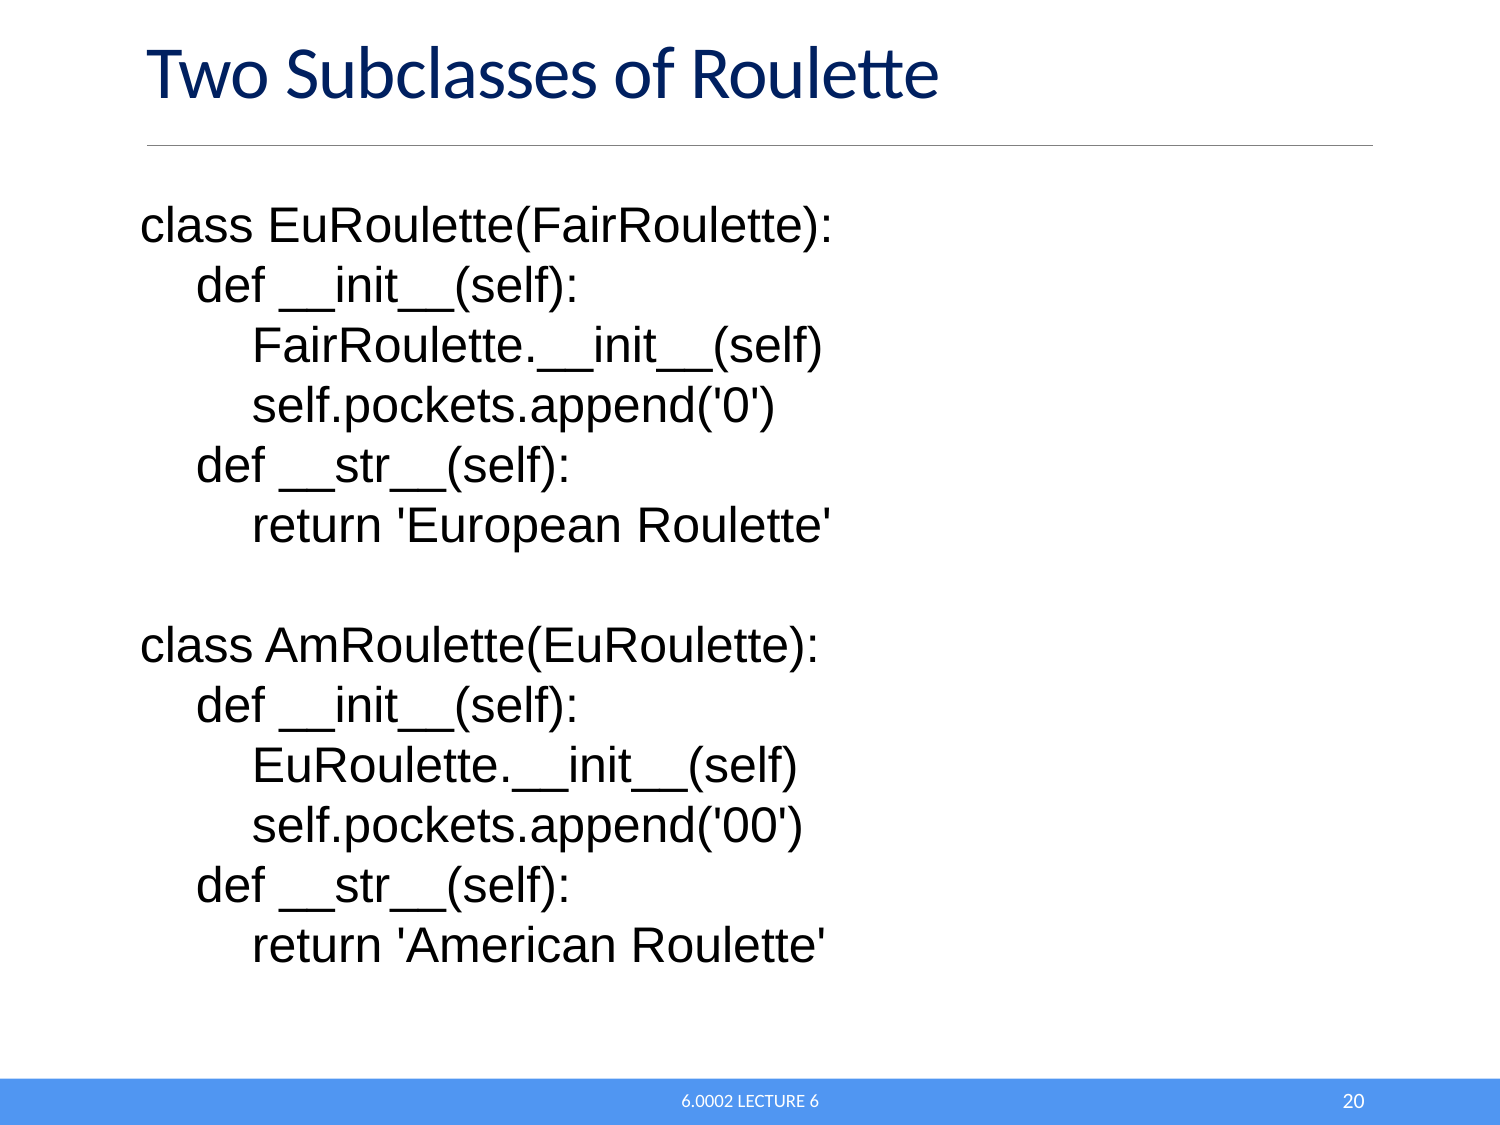

# Two Subclasses of Roulette
class EuRoulette(FairRoulette):
    def __init__(self):
        FairRoulette.__init__(self)
        self.pockets.append('0')
    def __str__(self):
        return 'European Roulette'

class AmRoulette(EuRoulette):
    def __init__(self):
        EuRoulette.__init__(self)
        self.pockets.append('00')
    def __str__(self):
        return 'American Roulette'
6.0002 Lecture 6
20